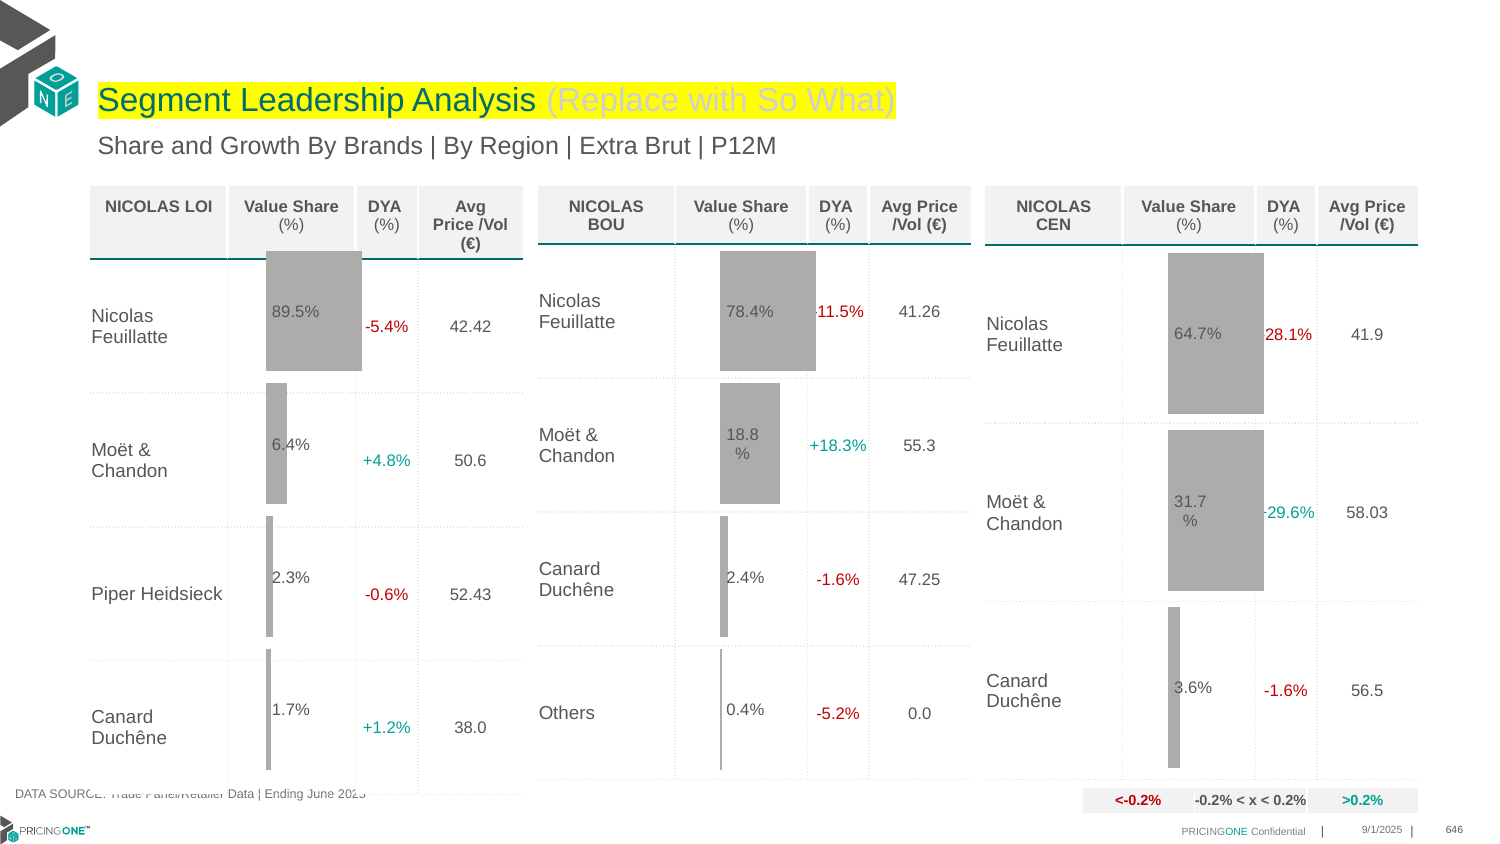

# Segment Leadership Analysis (Replace with So What)
Share and Growth By Brands | By Region | Extra Brut | P12M
| NICOLAS BOU | Value Share (%) | DYA (%) | Avg Price /Vol (€) |
| --- | --- | --- | --- |
| Nicolas Feuillatte |  | -11.5% | 41.26 |
| Moët & Chandon |  | +18.3% | 55.3 |
| Canard Duchêne |  | -1.6% | 47.25 |
| Others |  | -5.2% | 0.0 |
| NICOLAS LOI | Value Share (%) | DYA (%) | Avg Price /Vol (€) |
| --- | --- | --- | --- |
| Nicolas Feuillatte |  | -5.4% | 42.42 |
| Moët & Chandon |  | +4.8% | 50.6 |
| Piper Heidsieck |  | -0.6% | 52.43 |
| Canard Duchêne |  | +1.2% | 38.0 |
| NICOLAS CEN | Value Share (%) | DYA (%) | Avg Price /Vol (€) |
| --- | --- | --- | --- |
| Nicolas Feuillatte |  | -28.1% | 41.9 |
| Moët & Chandon |  | +29.6% | 58.03 |
| Canard Duchêne |  | -1.6% | 56.5 |

### Chart

| Category | Extra Brut | NICOLAS LOI |
|---|---|
|  | 0.8954161103693814 |

### Chart

| Category | Extra Brut | NICOLAS BOU |
|---|---|
|  | 0.783943626525733 |

### Chart

| Category | Extra Brut | NICOLAS CEN |
|---|---|
|  | 0.6465482600659005 |
DATA SOURCE: Trade Panel/Retailer Data | Ending June 2025
| <-0.2% | -0.2% < x < 0.2% | >0.2% |
| --- | --- | --- |

9/1/2025
646